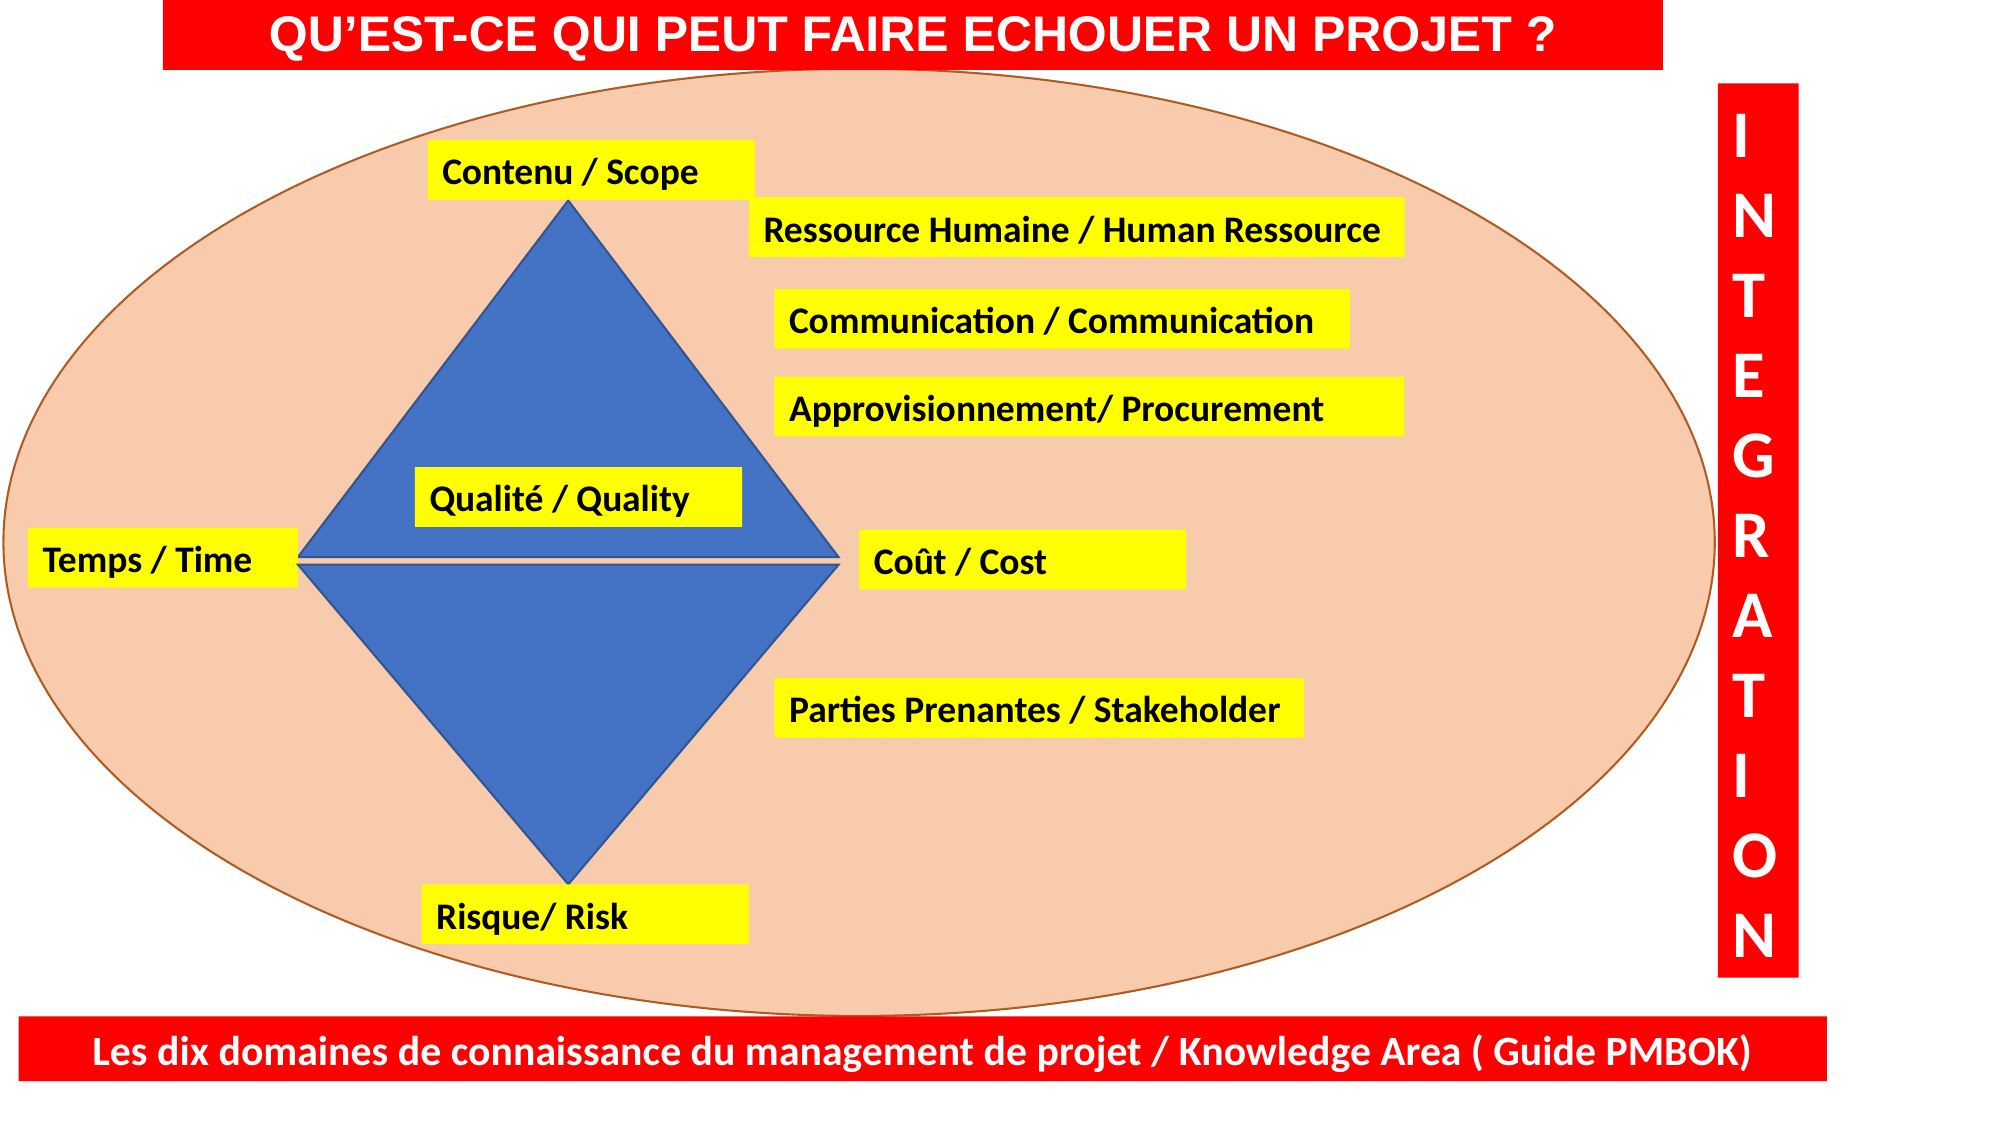

# QU’EST-CE QUI PEUT FAIRE ECHOUER UN PROJET ?

I
N
T
E
G
R
A
T
I
O
N
Contenu / Scope
Ressource Humaine / Human Ressource

Communication / Communication
Approvisionnement/ Procurement
Qualité / Quality
Temps / Time
Coût / Cost

Parties Prenantes / Stakeholder
Risque/ Risk
Les dix domaines de connaissance du management de projet / Knowledge Area ( Guide PMBOK)